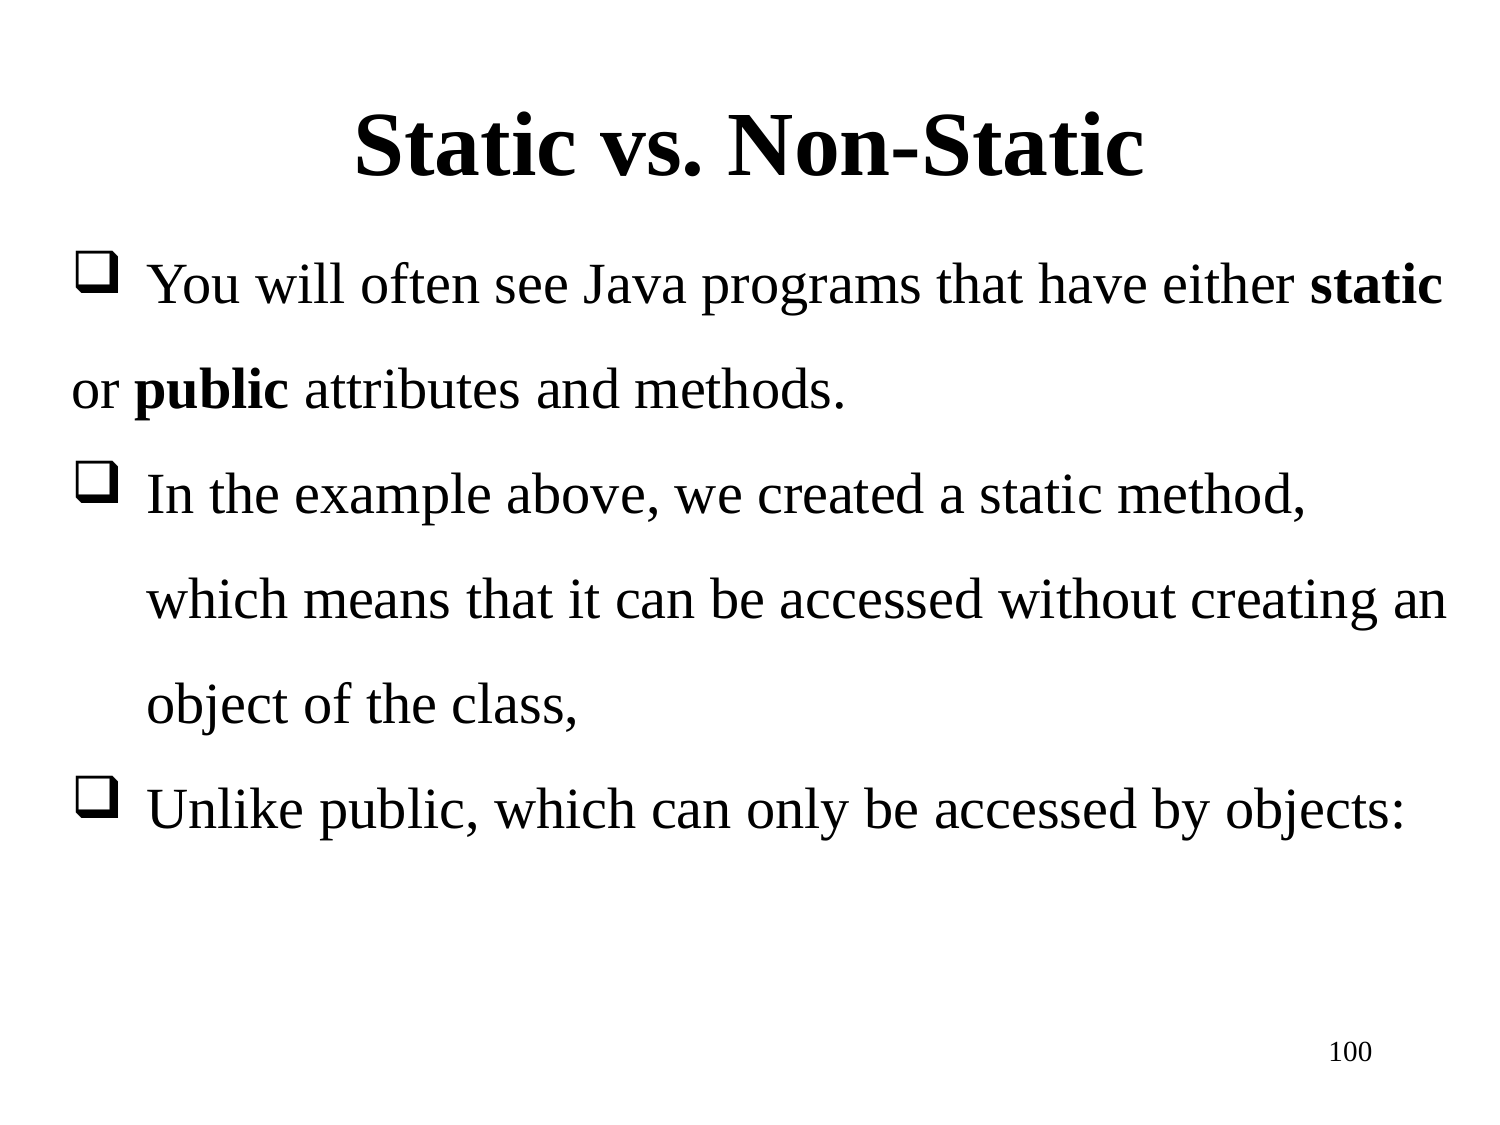

# Static vs. Non-Static
You will often see Java programs that have either static
or public attributes and methods.
In the example above, we created a static method, which means that it can be accessed without creating an object of the class,
Unlike public, which can only be accessed by objects:
100